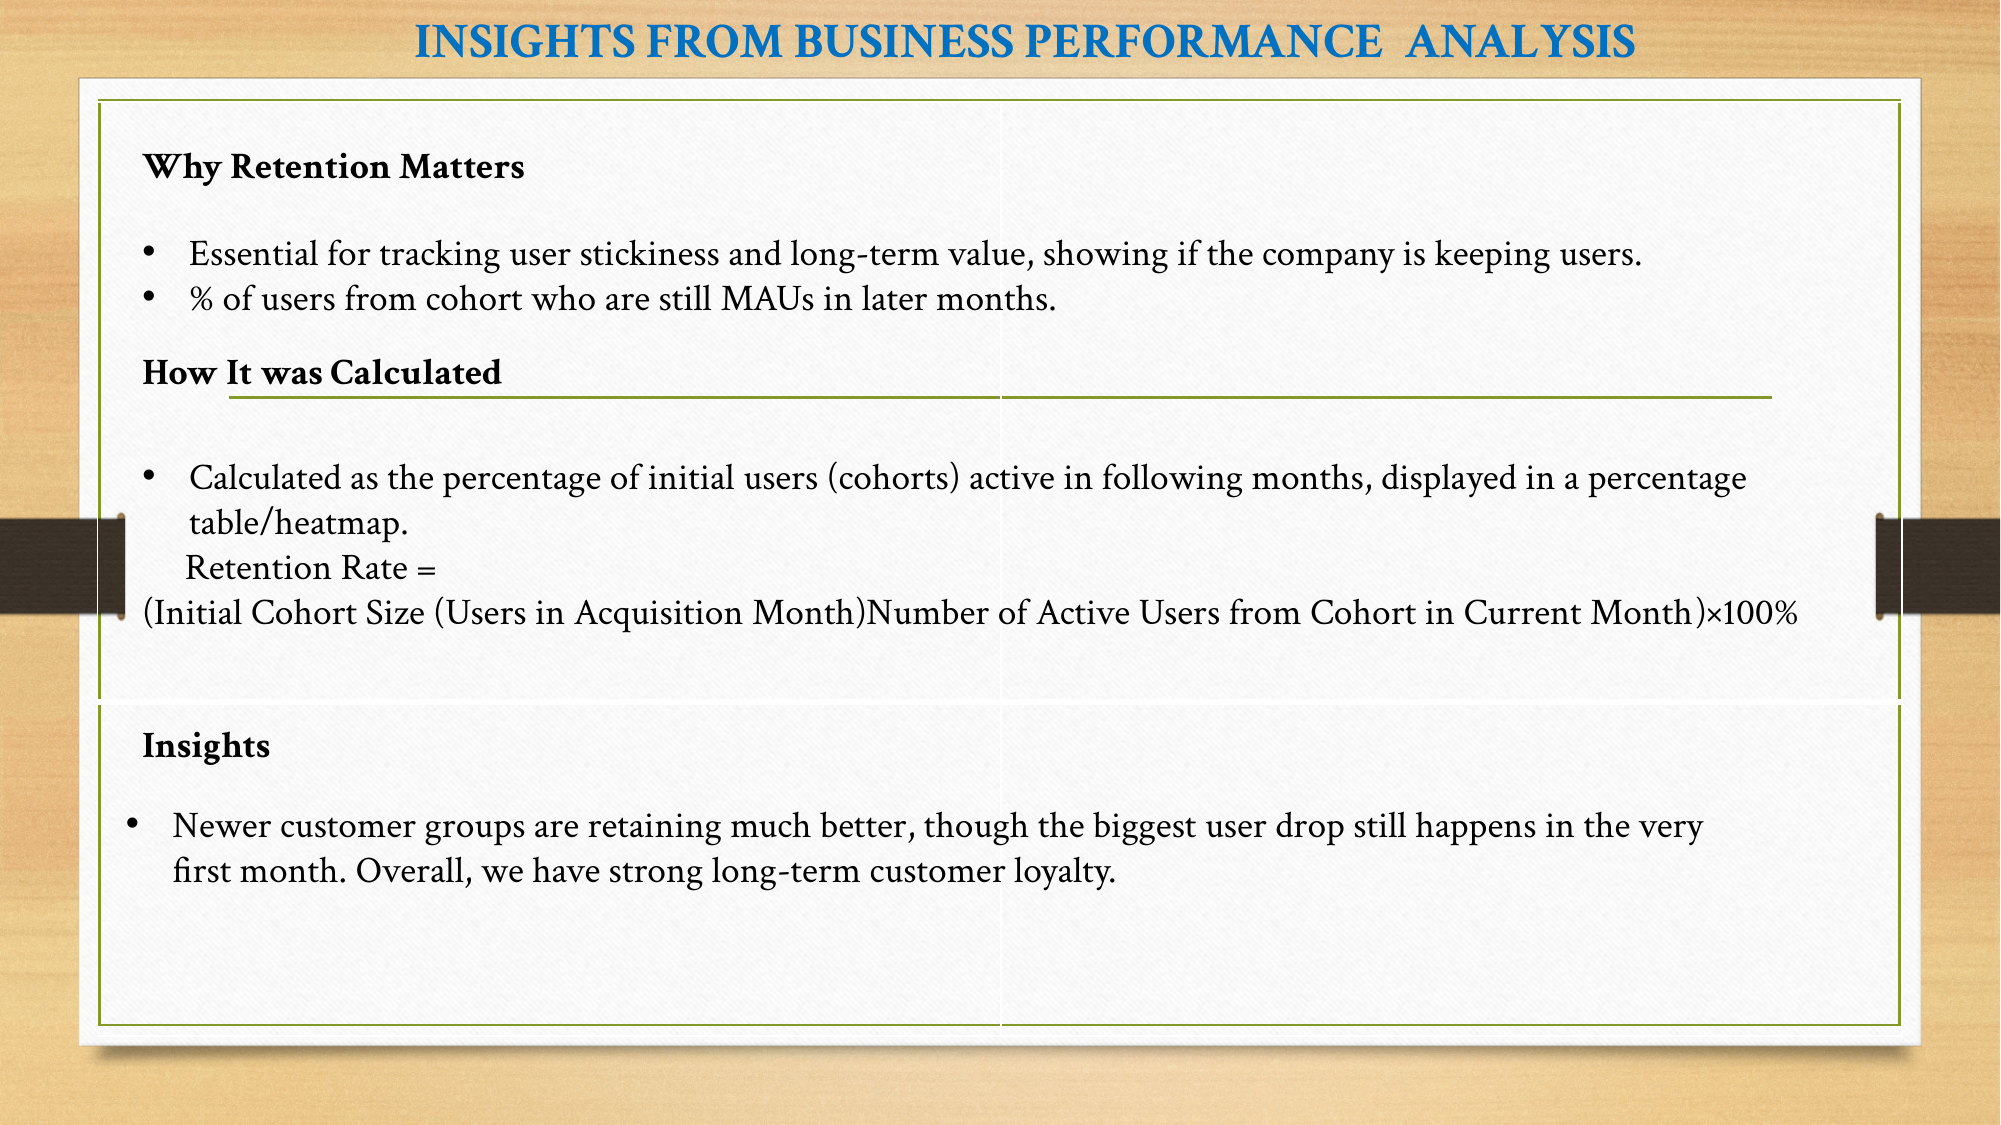

INSIGHTS FROM BUSINESS PERFORMANCE  ANALYSIS
|  |  |
| --- | --- |
|  |  |
Why Retention Matters
Essential for tracking user stickiness and long-term value, showing if the company is keeping users.
% of users from cohort who are still MAUs in later months.

How It was Calculated
Calculated as the percentage of initial users (cohorts) active in following months, displayed in a percentage table/heatmap.
     Retention Rate = (Initial Cohort Size (Users in Acquisition Month)Number of Active Users from Cohort in Current Month​)×100%

|  |
| --- |
Insights
Newer customer groups are retaining much better, though the biggest user drop still happens in the very first month. Overall, we have strong long-term customer loyalty.